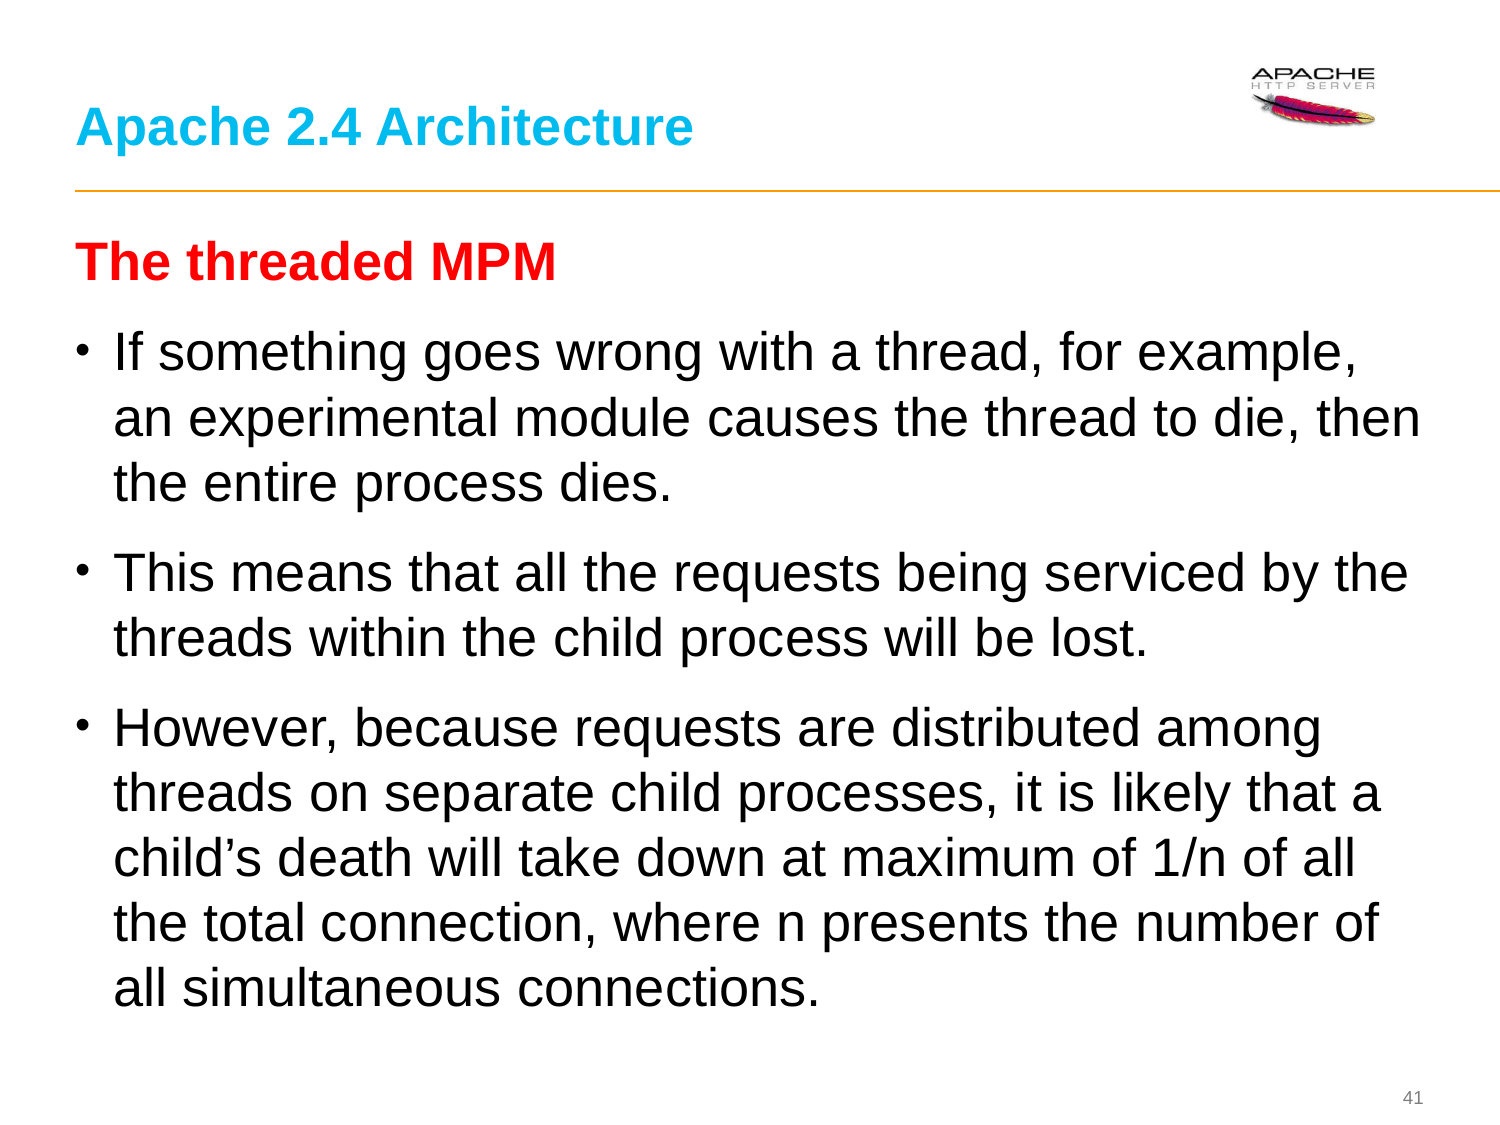

# Apache 2.4 Architecture
The threaded MPM
If something goes wrong with a thread, for example, an experimental module causes the thread to die, then the entire process dies.
This means that all the requests being serviced by the threads within the child process will be lost.
However, because requests are distributed among threads on separate child processes, it is likely that a child’s death will take down at maximum of 1/n of all the total connection, where n presents the number of all simultaneous connections.